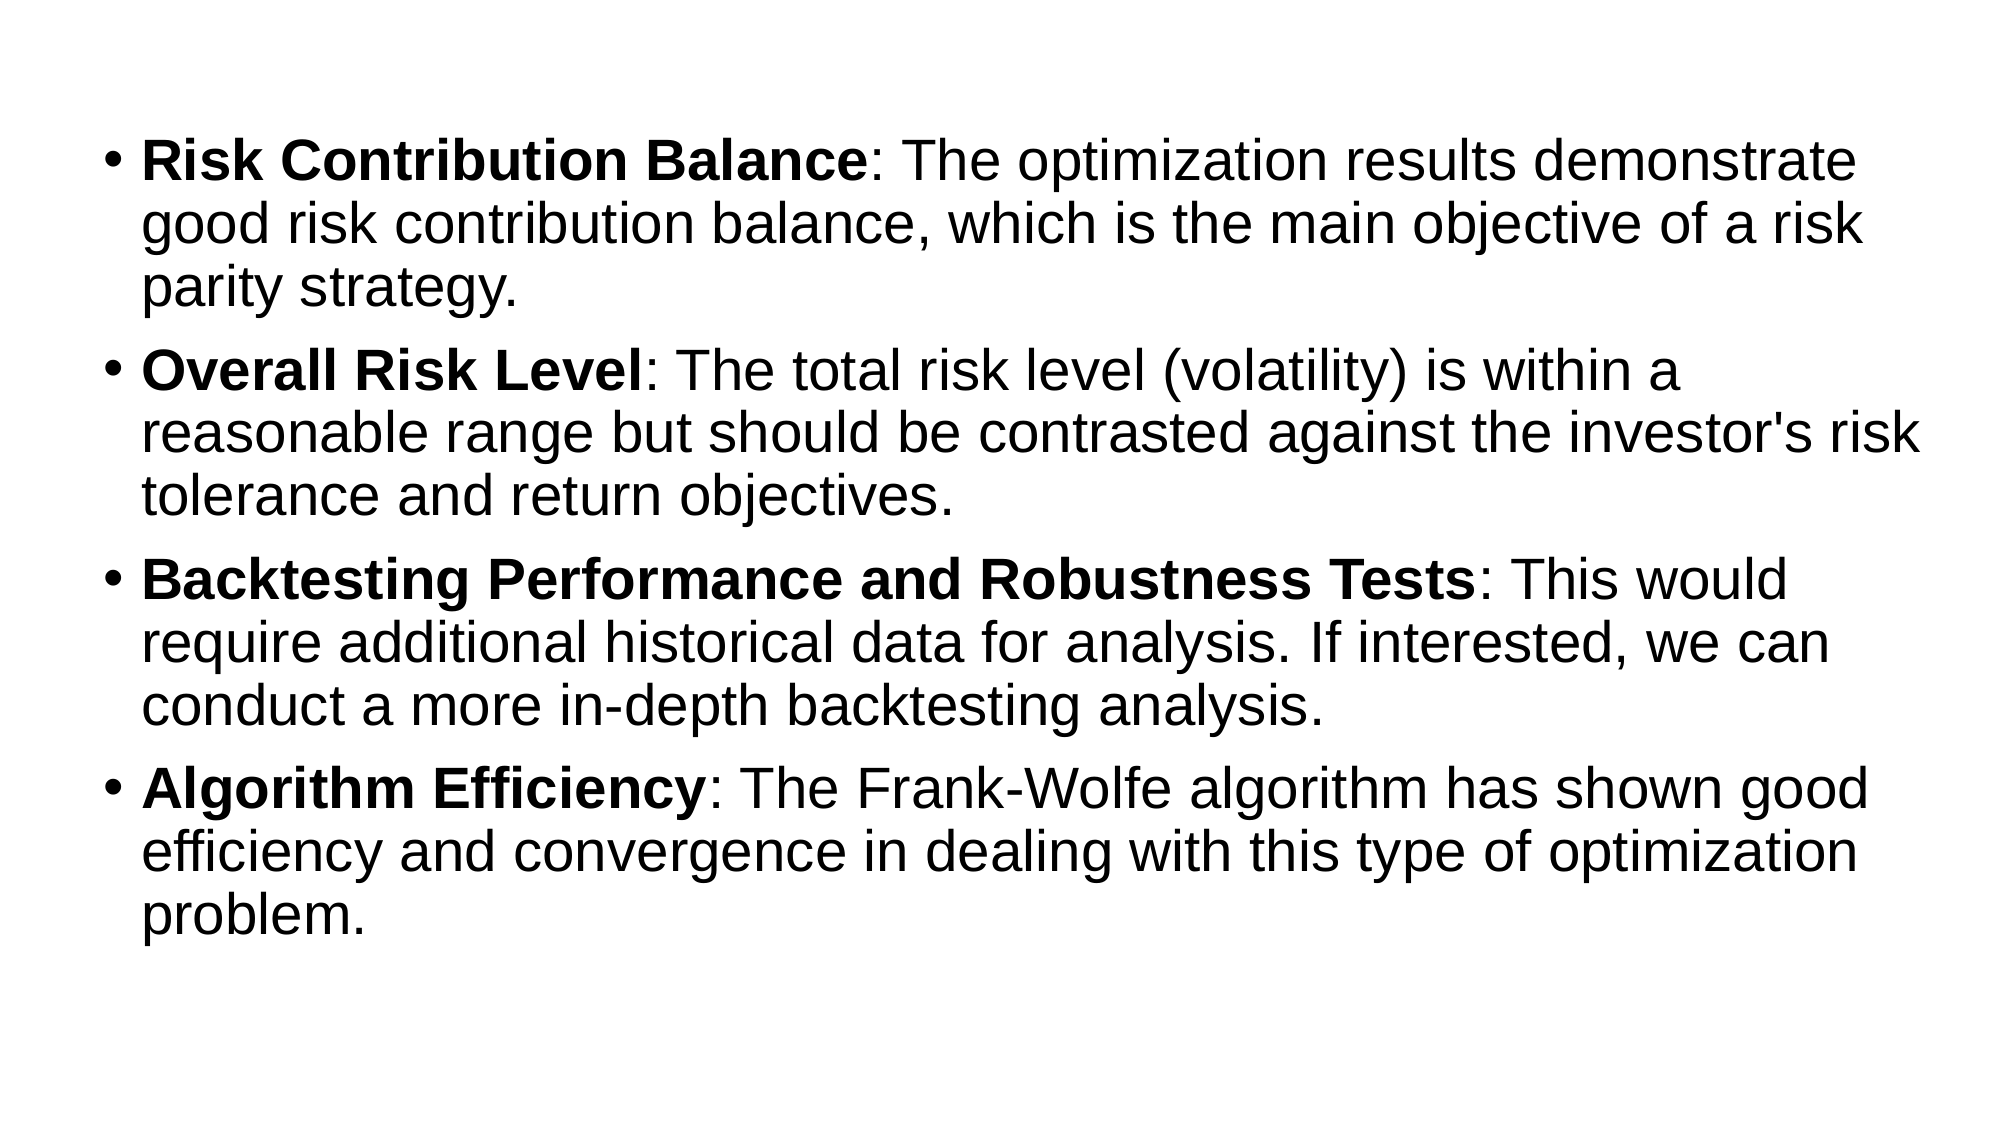

#
Risk Contribution Balance: The optimization results demonstrate good risk contribution balance, which is the main objective of a risk parity strategy.
Overall Risk Level: The total risk level (volatility) is within a reasonable range but should be contrasted against the investor's risk tolerance and return objectives.
Backtesting Performance and Robustness Tests: This would require additional historical data for analysis. If interested, we can conduct a more in-depth backtesting analysis.
Algorithm Efficiency: The Frank-Wolfe algorithm has shown good efficiency and convergence in dealing with this type of optimization problem.